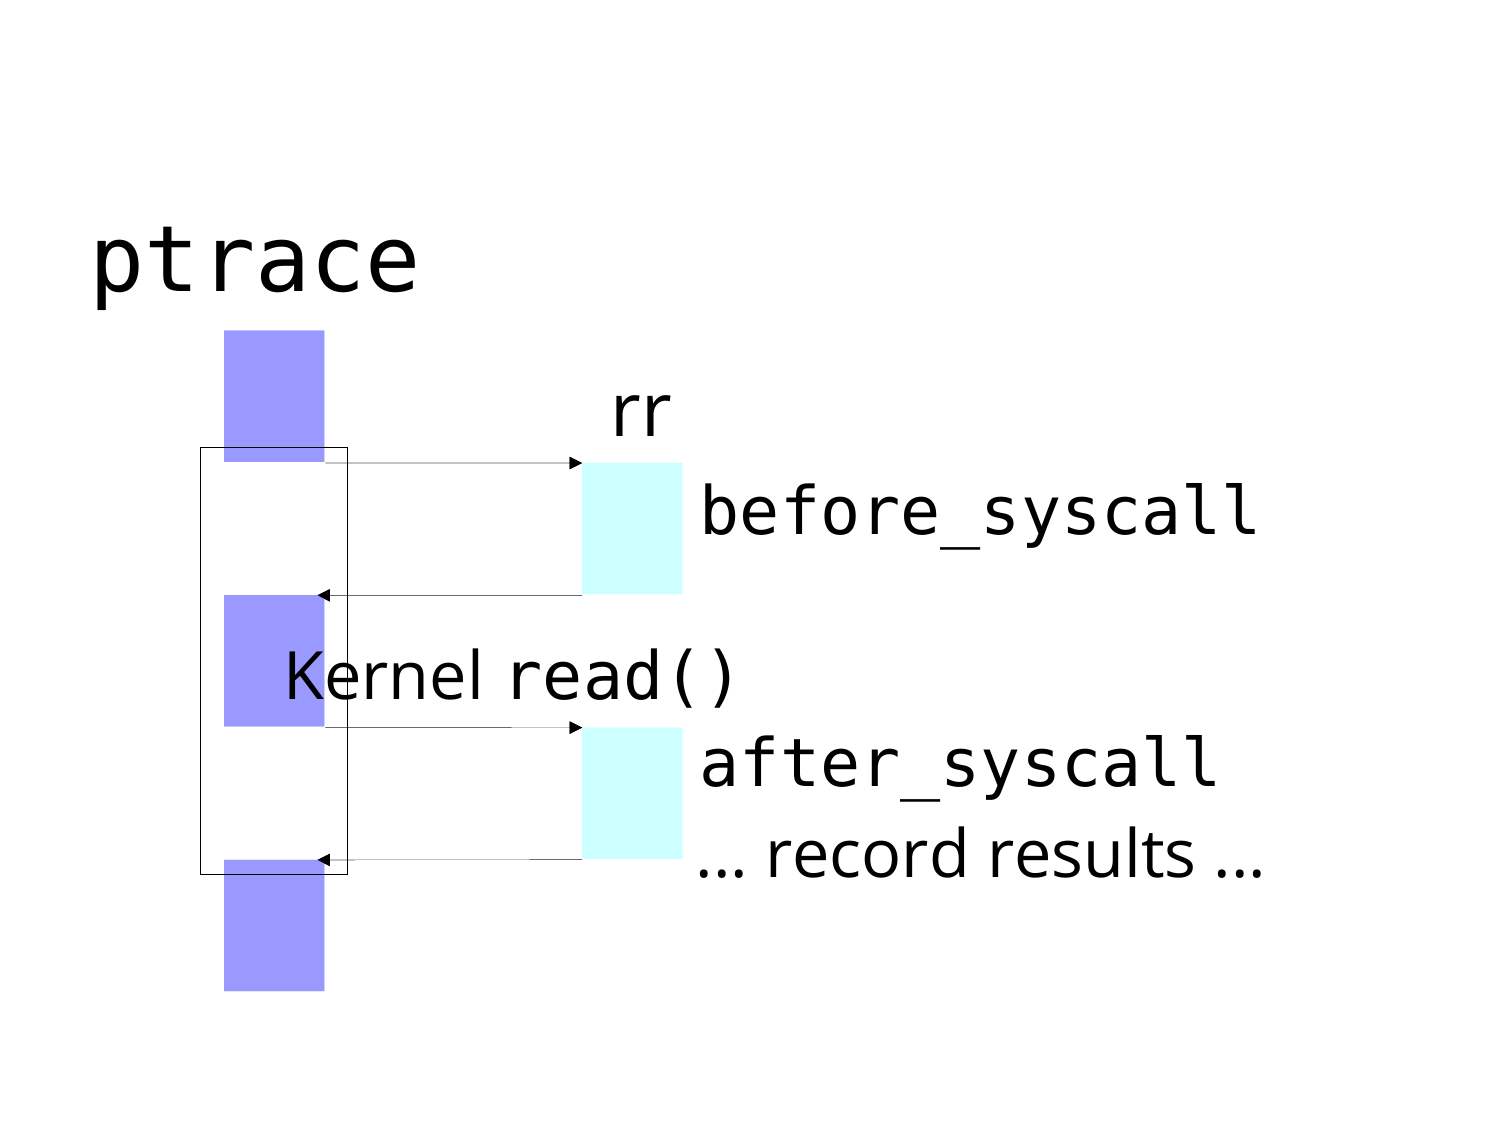

ptrace

rr

before_syscall

Kernel read()
after_syscall

... record results ...